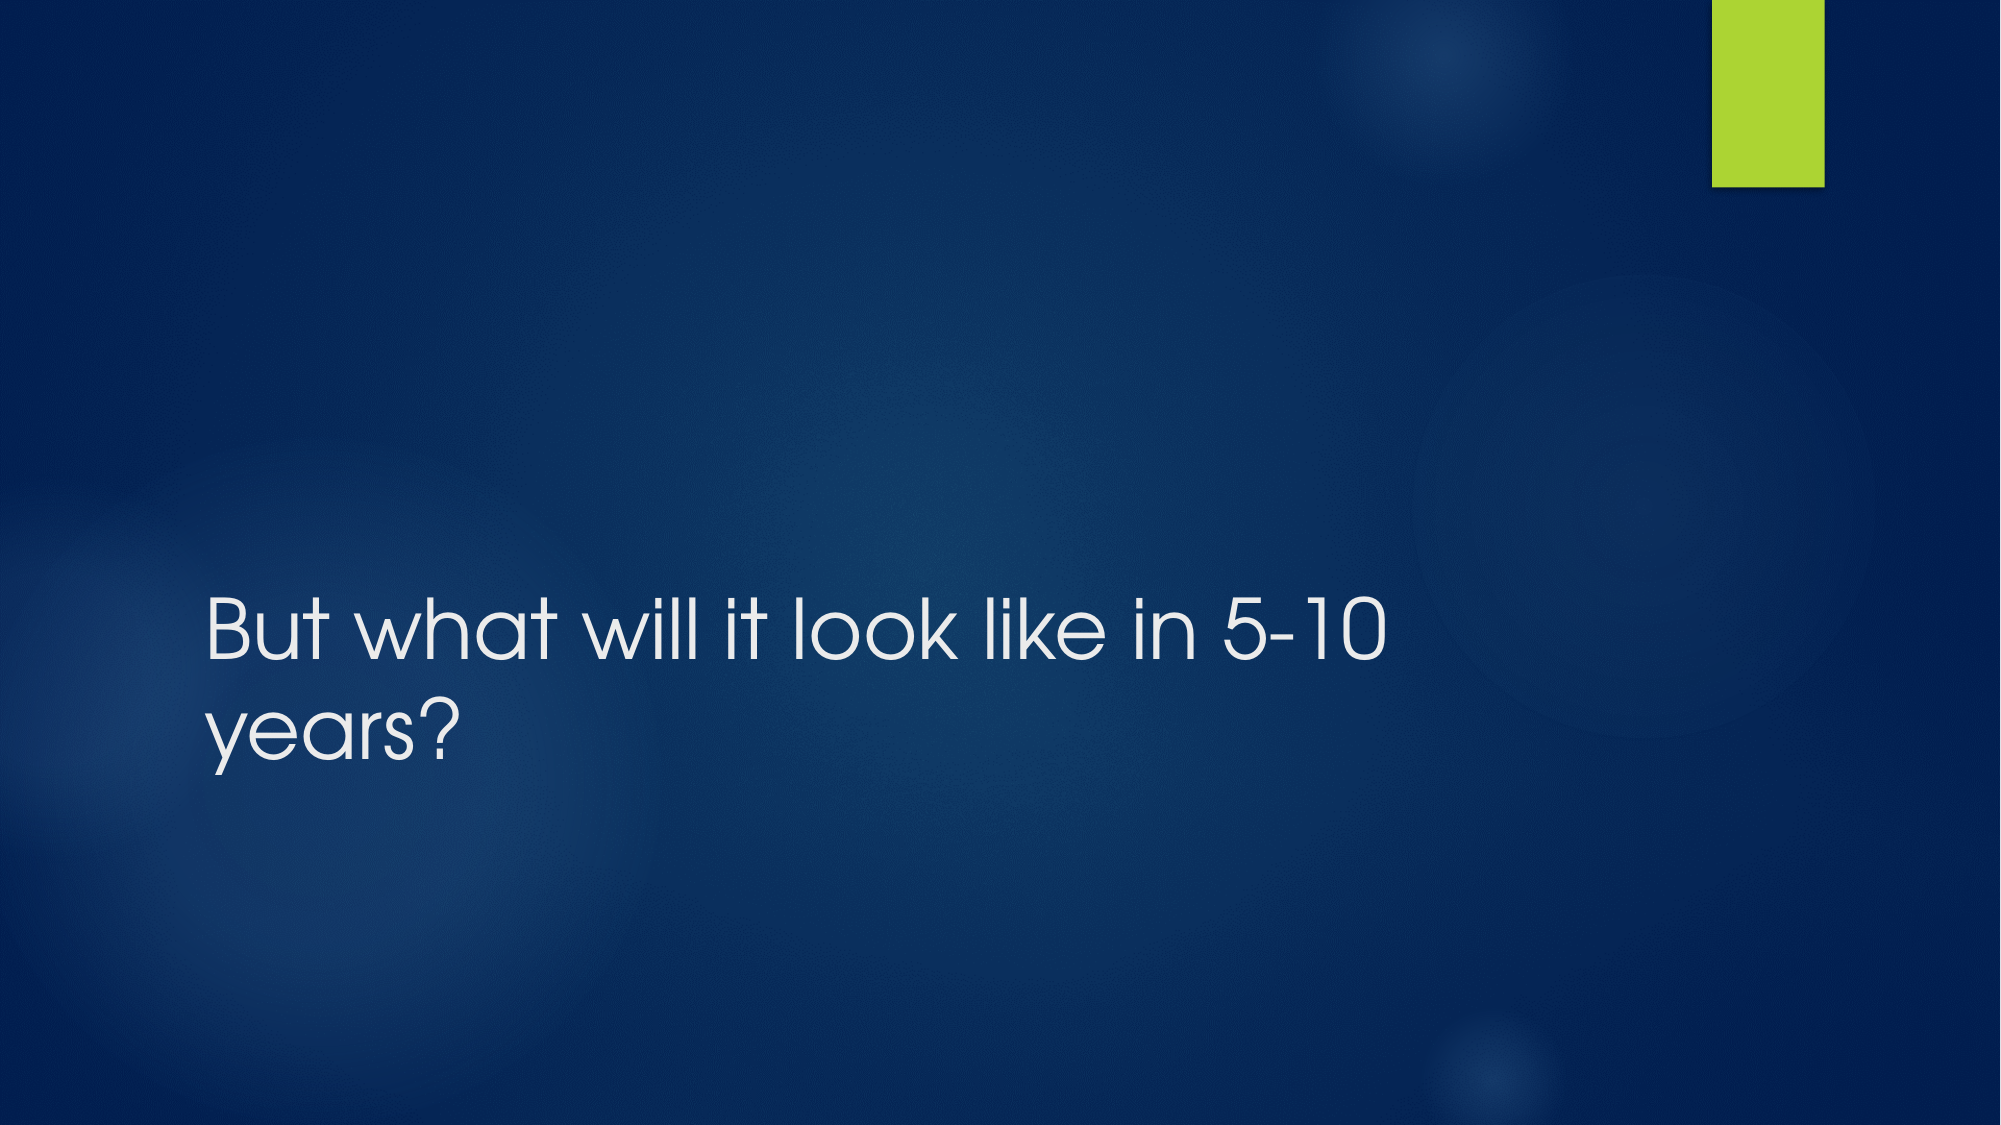

24
# But what will it look like in 5-10 years?